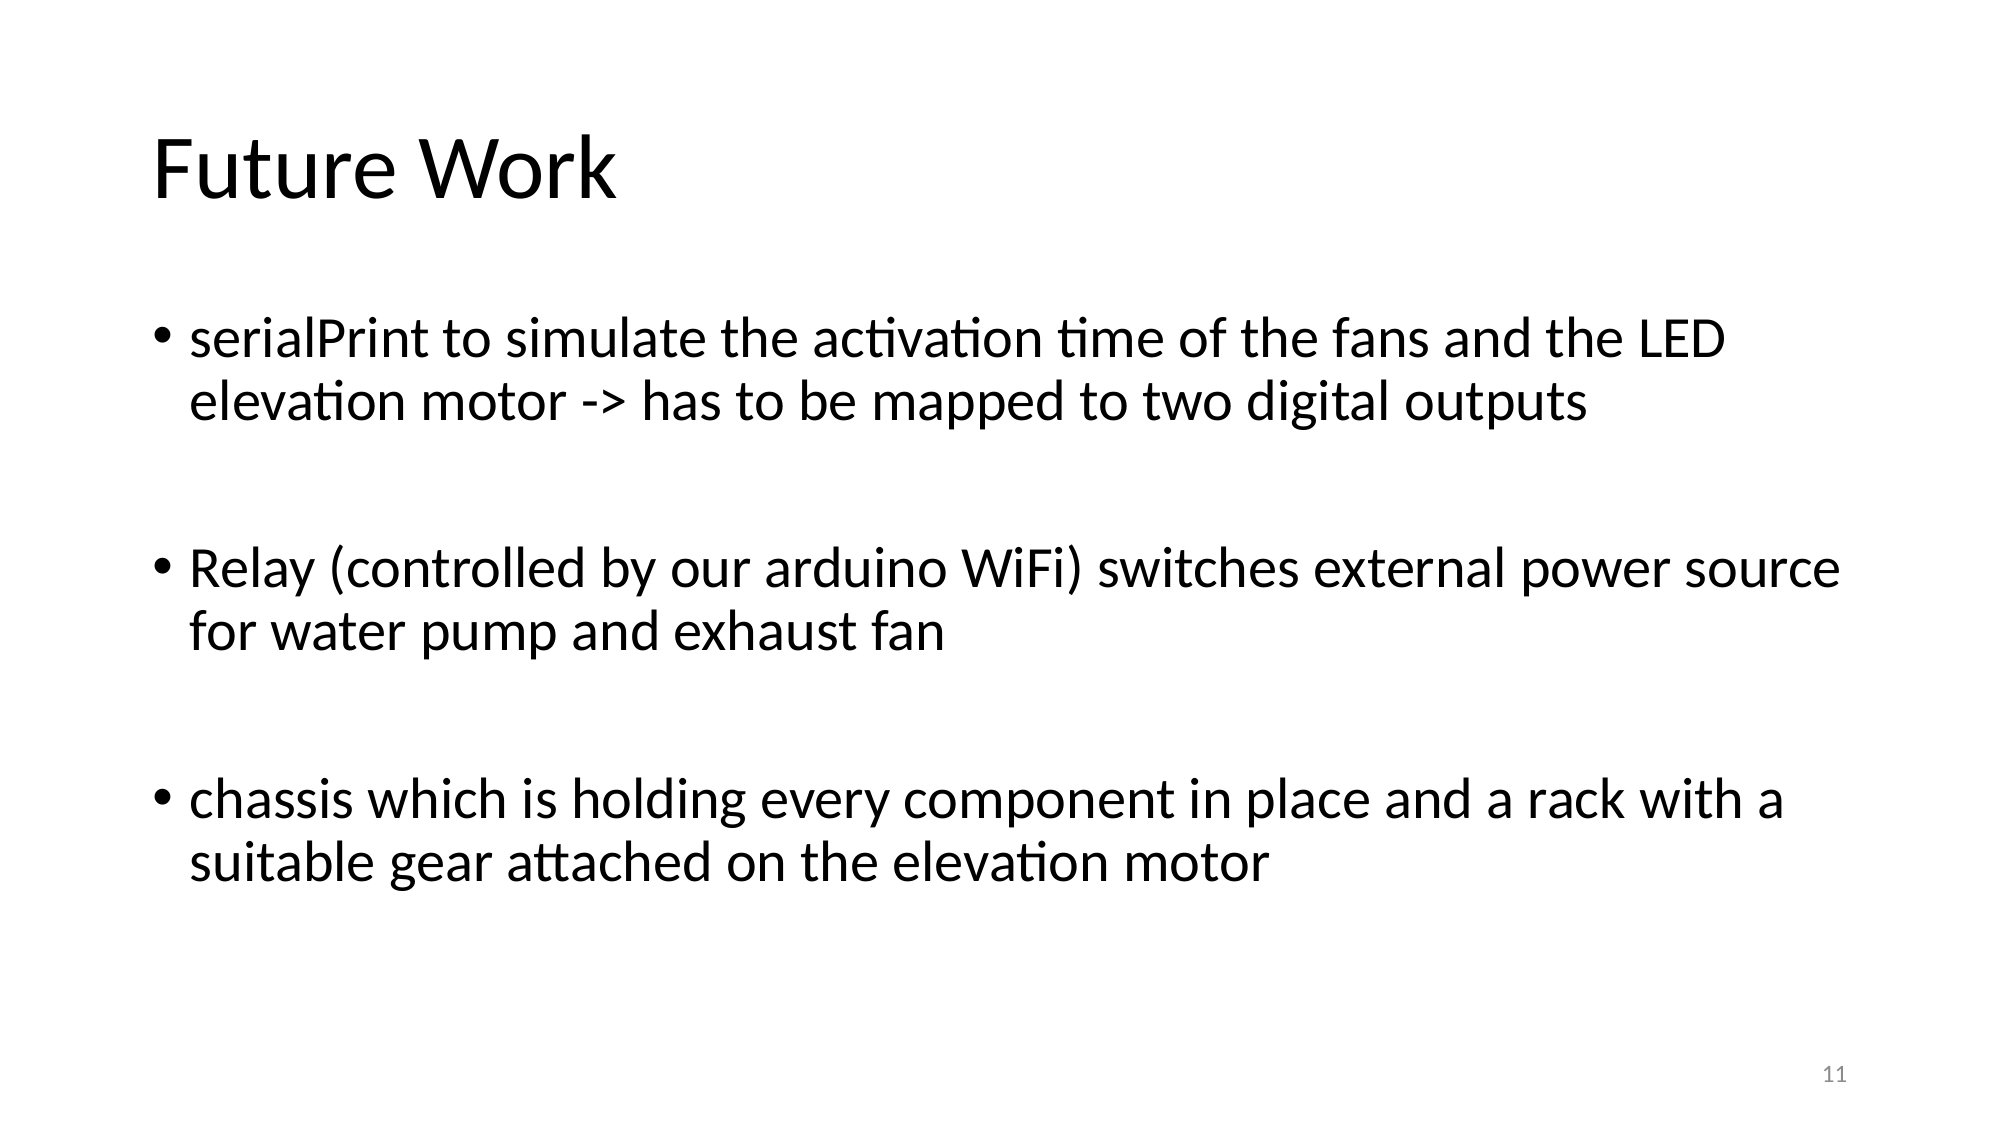

# Future Work
serialPrint to simulate the activation time of the fans and the LED elevation motor -> has to be mapped to two digital outputs

Relay (controlled by our arduino WiFi) switches external power source for water pump and exhaust fan

chassis which is holding every component in place and a rack with a suitable gear attached on the elevation motor
11